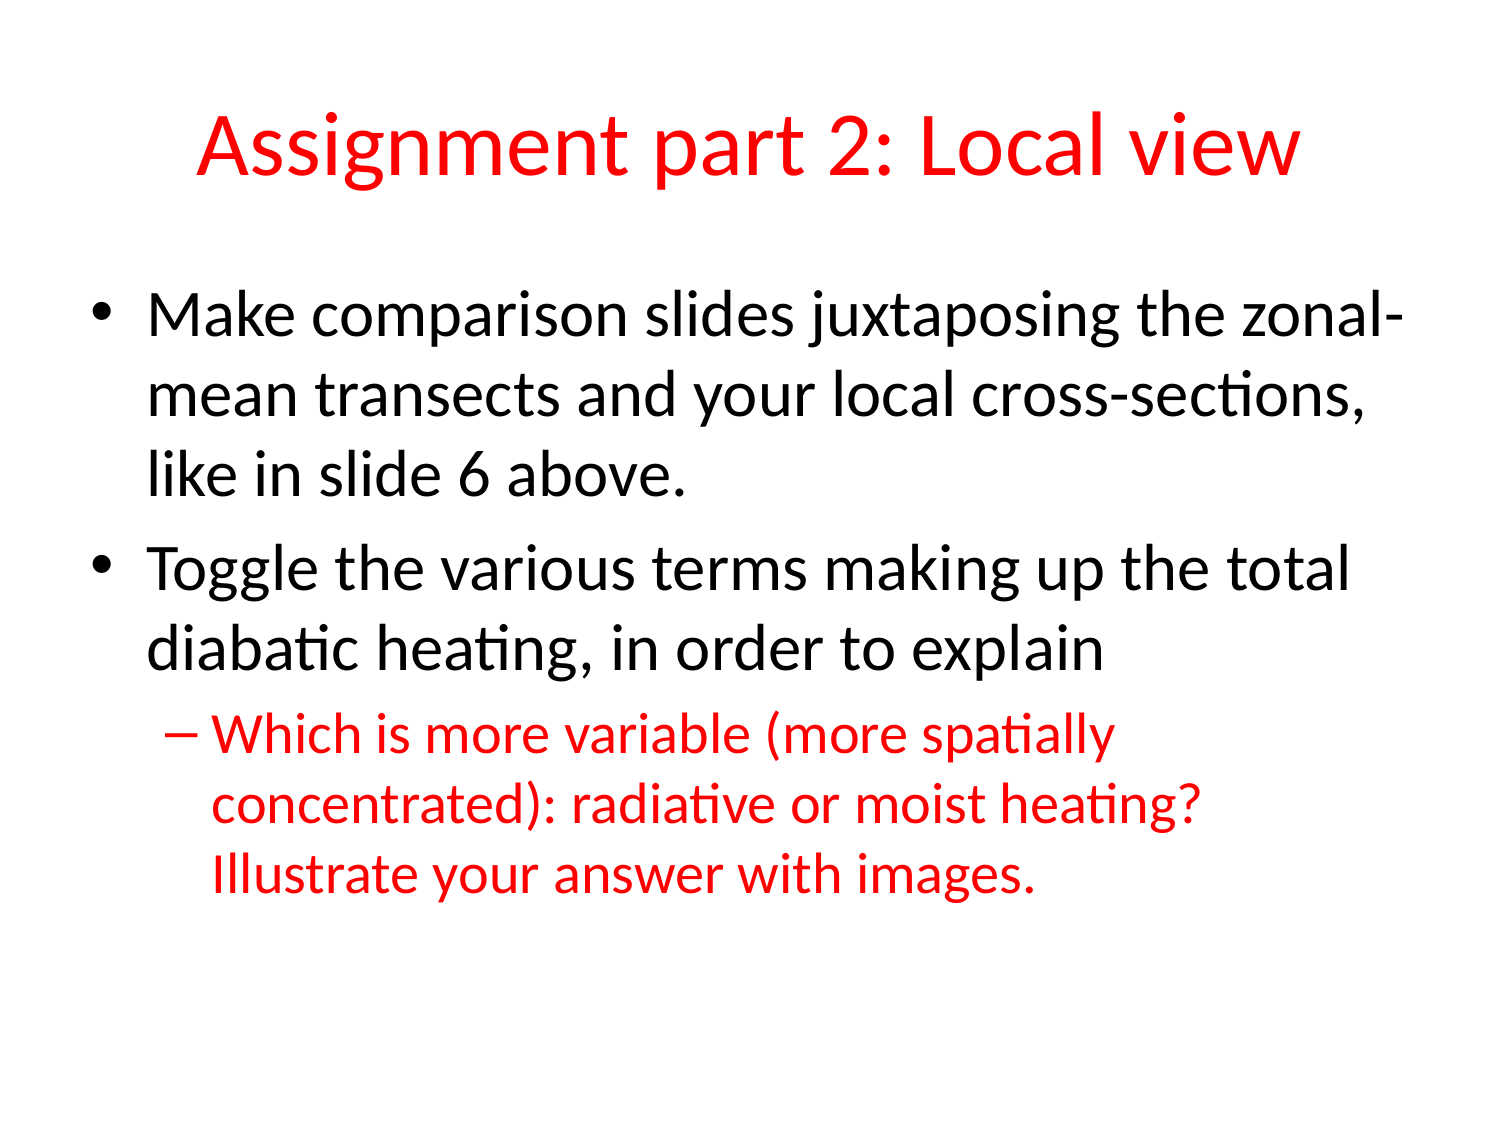

# Assignment part 2: Local view
Make comparison slides juxtaposing the zonal-mean transects and your local cross-sections, like in slide 6 above.
Toggle the various terms making up the total diabatic heating, in order to explain
Which is more variable (more spatially concentrated): radiative or moist heating? Illustrate your answer with images.